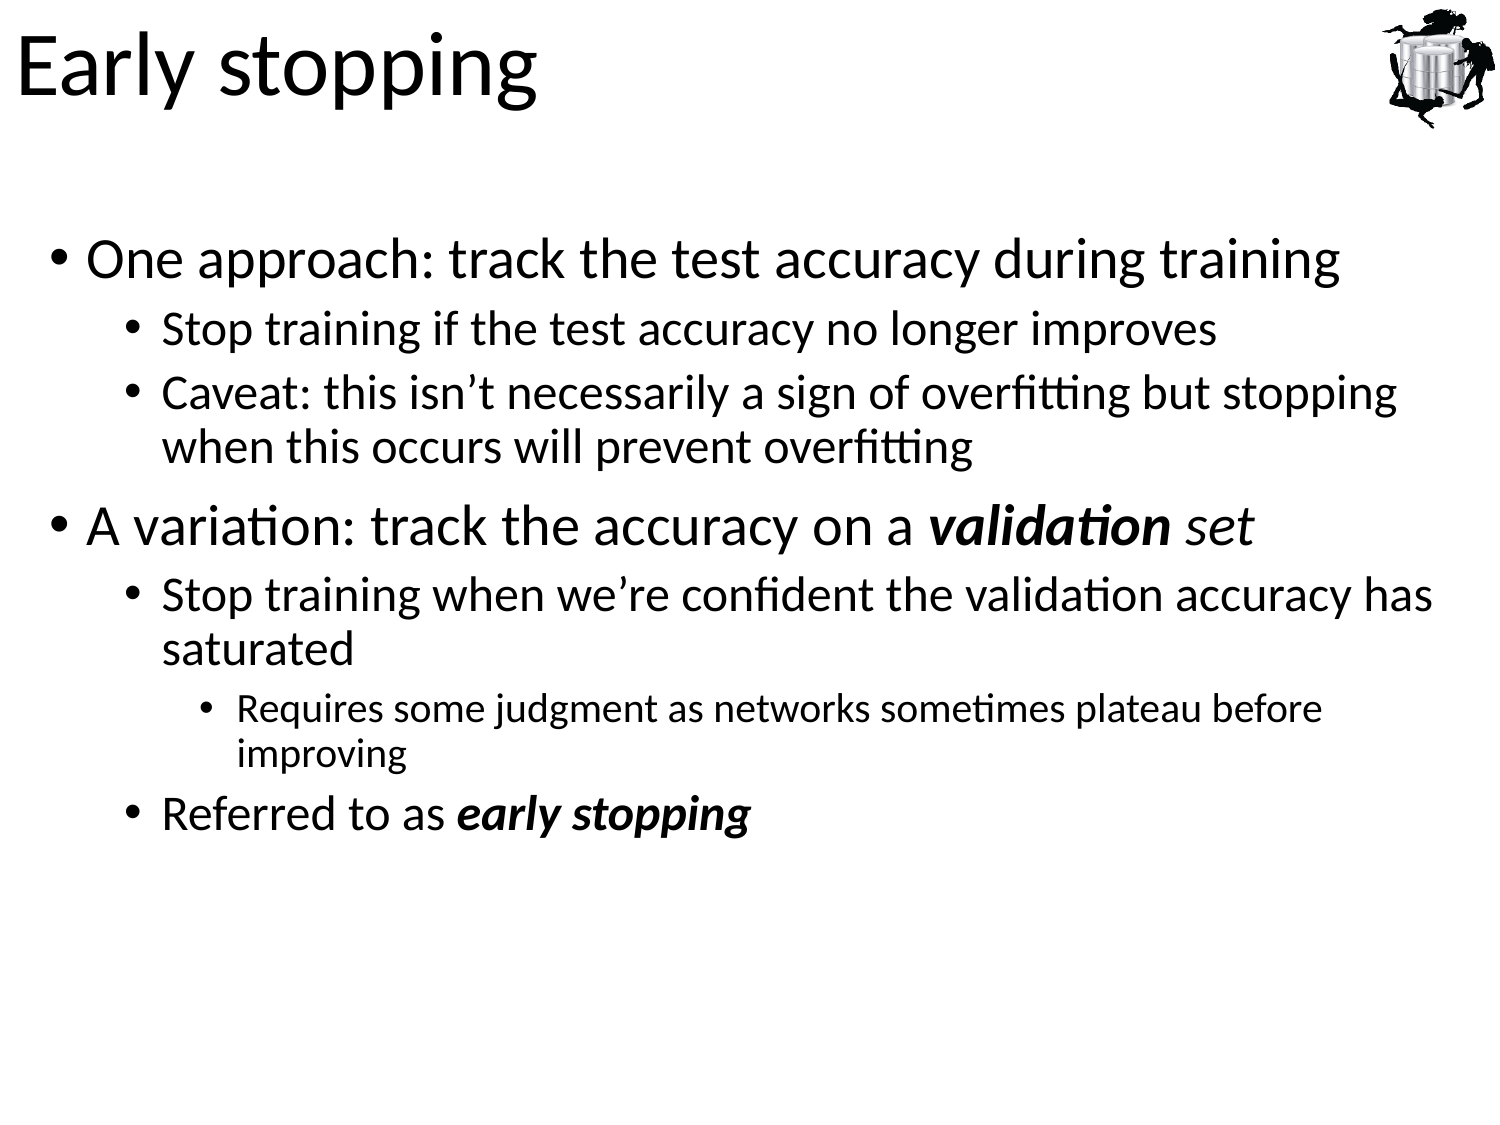

# Early stopping
One approach: track the test accuracy during training
Stop training if the test accuracy no longer improves
Caveat: this isn’t necessarily a sign of overfitting but stopping when this occurs will prevent overfitting
A variation: track the accuracy on a validation set
Stop training when we’re confident the validation accuracy has saturated
Requires some judgment as networks sometimes plateau before improving
Referred to as early stopping